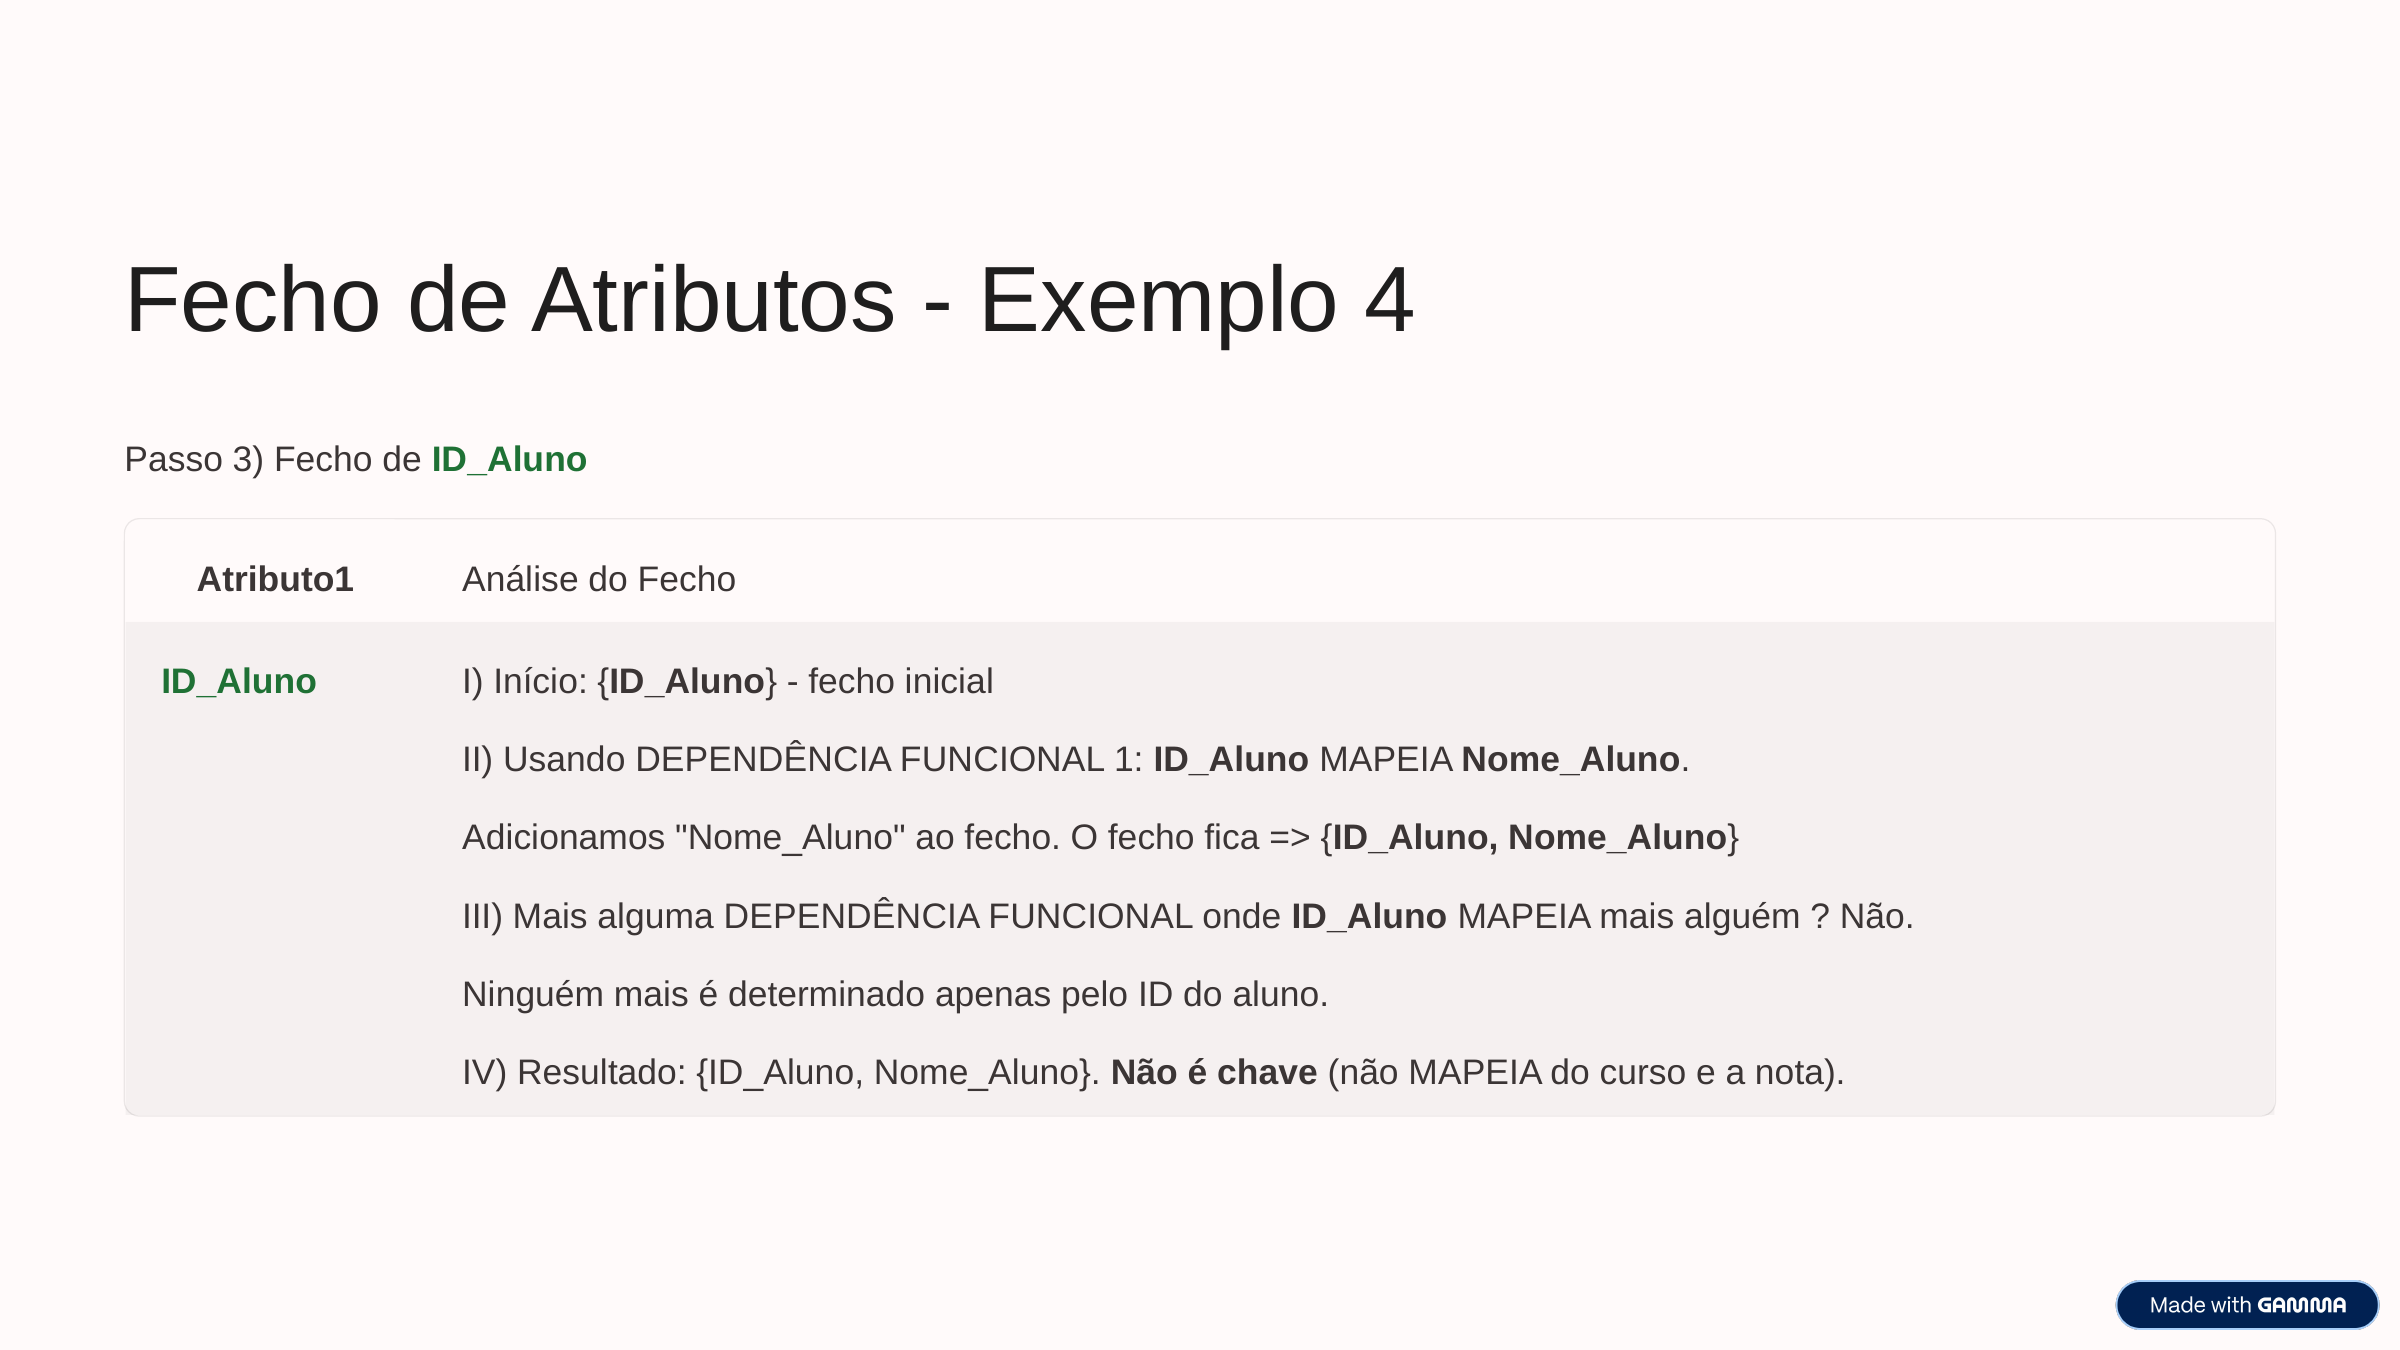

Fecho de Atributos - Exemplo 4
Passo 3) Fecho de ID_Aluno

Atributo1
Análise do Fecho

ID_Aluno
I) Início: {ID_Aluno} - fecho inicial
II) Usando DEPENDÊNCIA FUNCIONAL 1: ID_Aluno MAPEIA Nome_Aluno.
Adicionamos "Nome_Aluno" ao fecho. O fecho fica => {ID_Aluno, Nome_Aluno}
III) Mais alguma DEPENDÊNCIA FUNCIONAL onde ID_Aluno MAPEIA mais alguém ? Não.
Ninguém mais é determinado apenas pelo ID do aluno.
IV) Resultado: {ID_Aluno, Nome_Aluno}. Não é chave (não MAPEIA do curso e a nota).